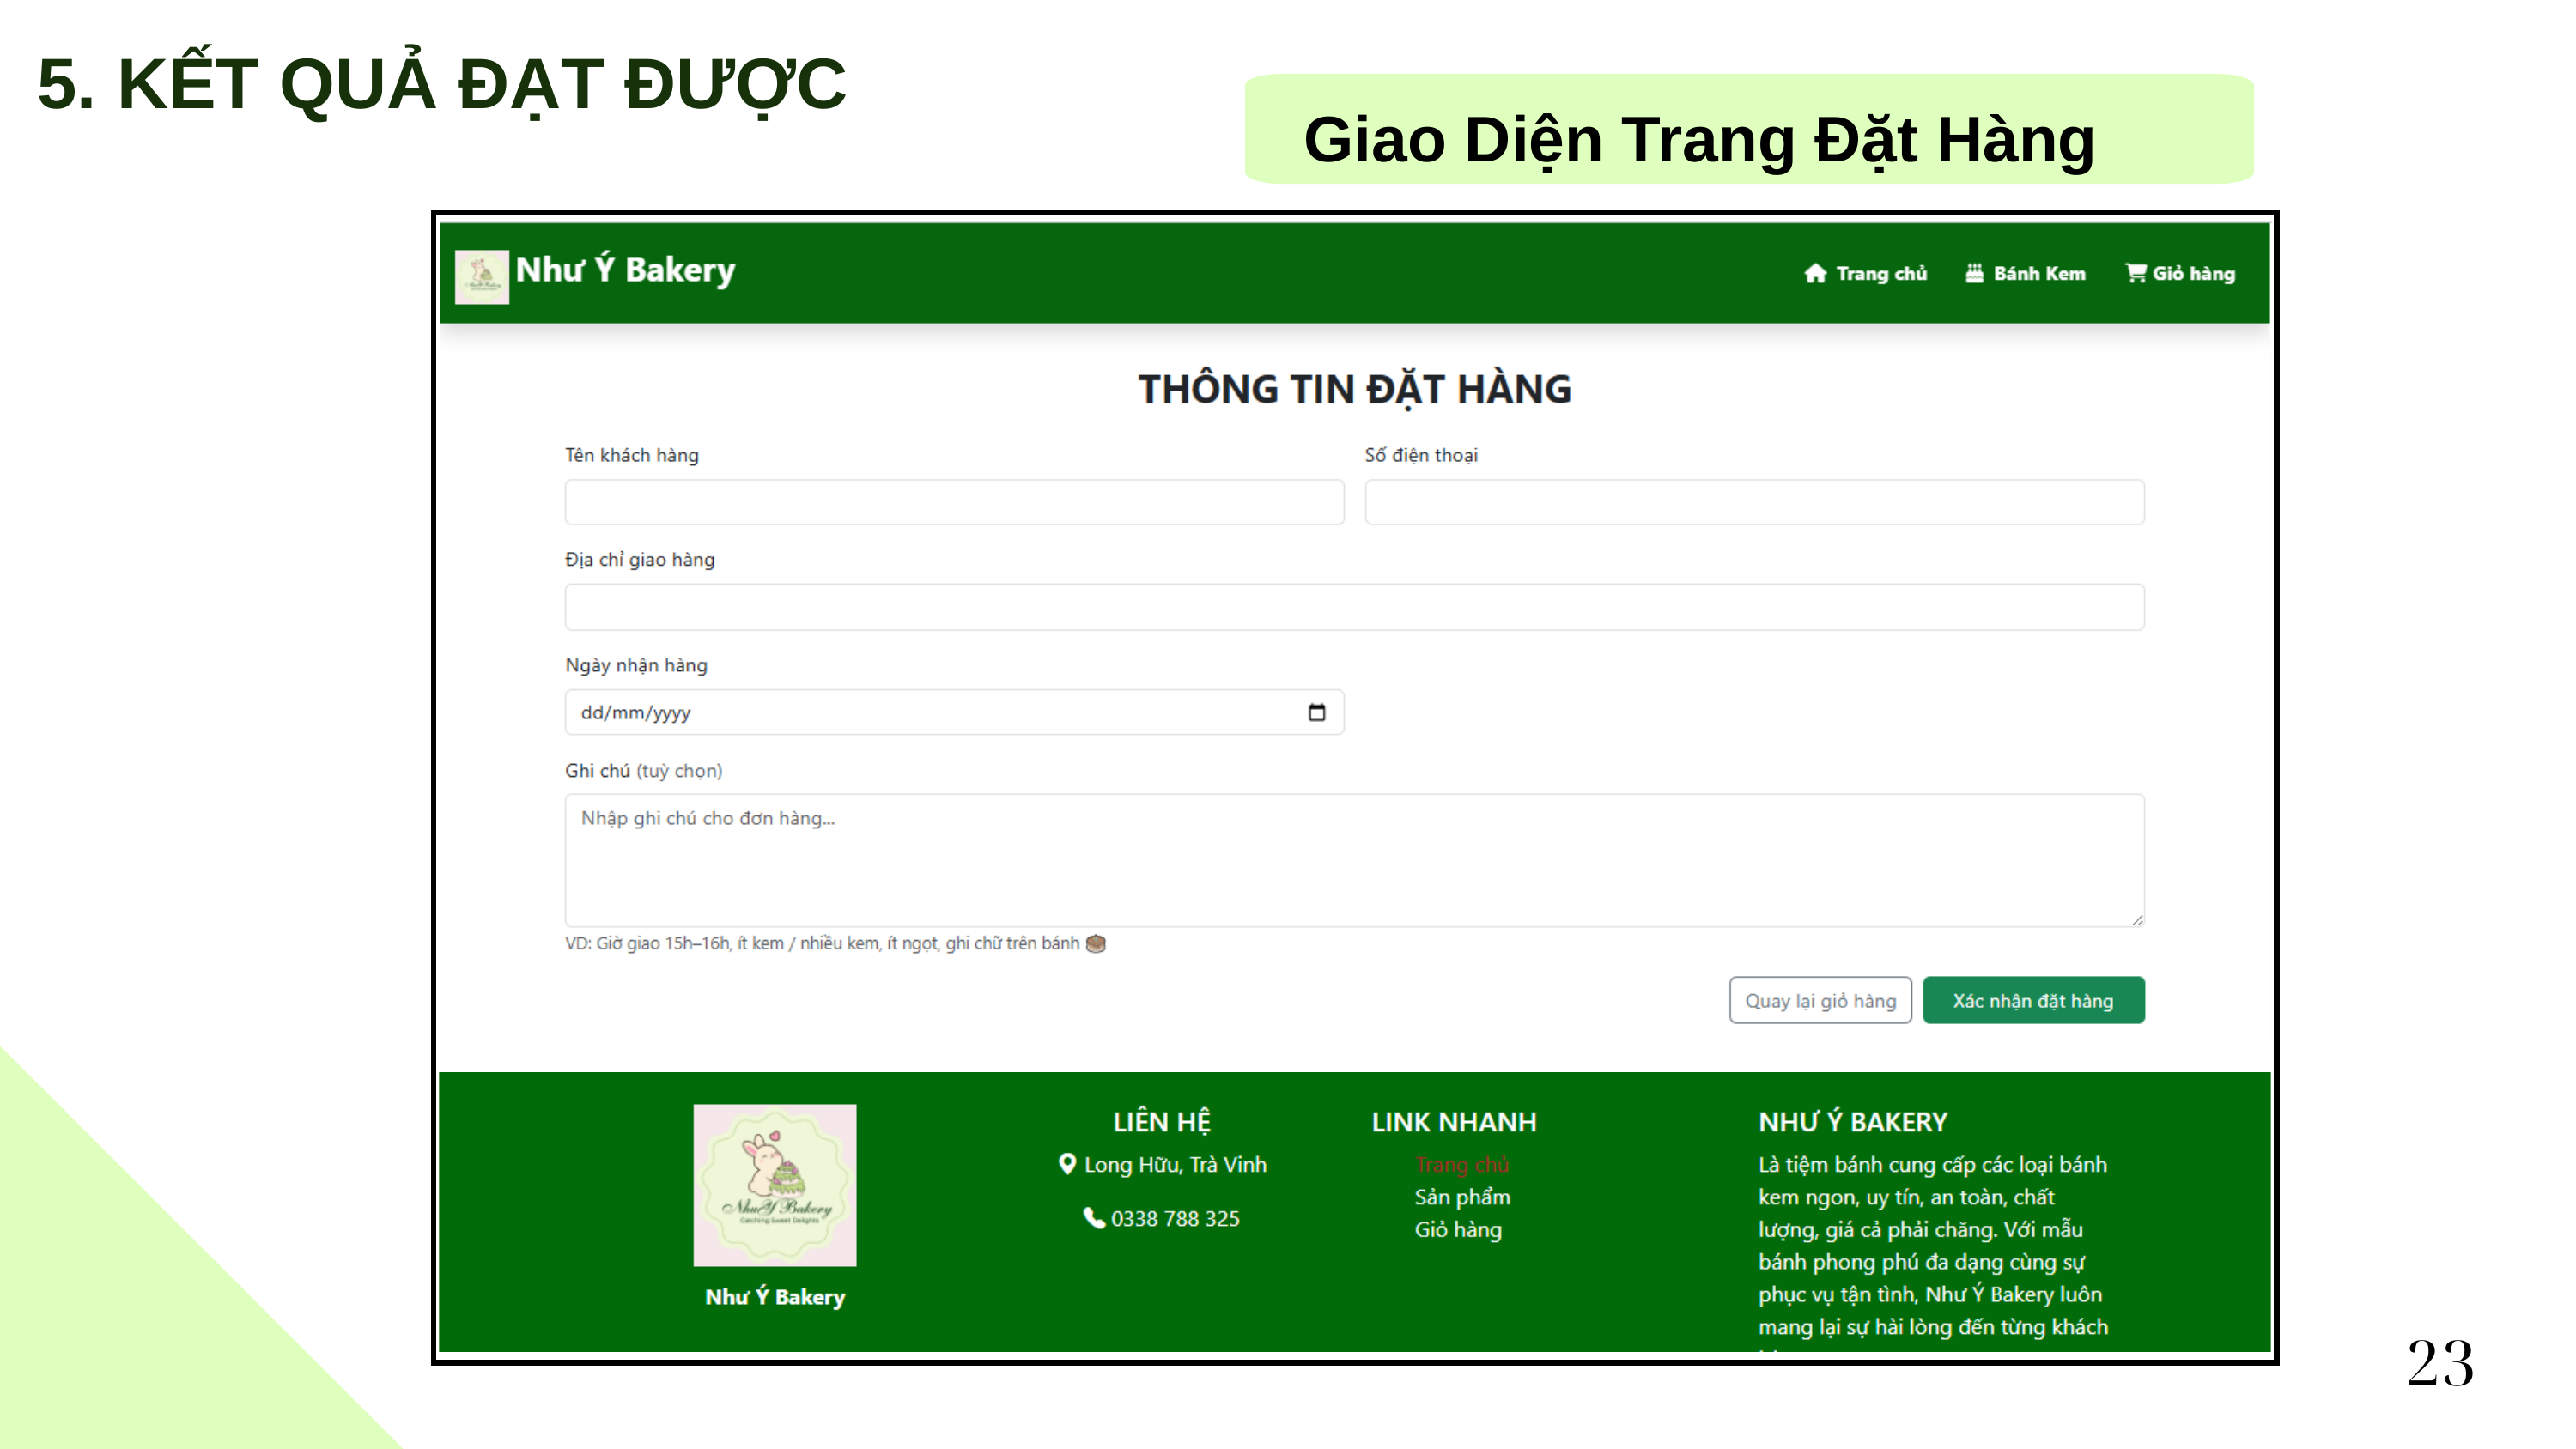

5. KẾT QUẢ ĐẠT ĐƯỢC
Giao Diện Trang Đặt Hàng

23